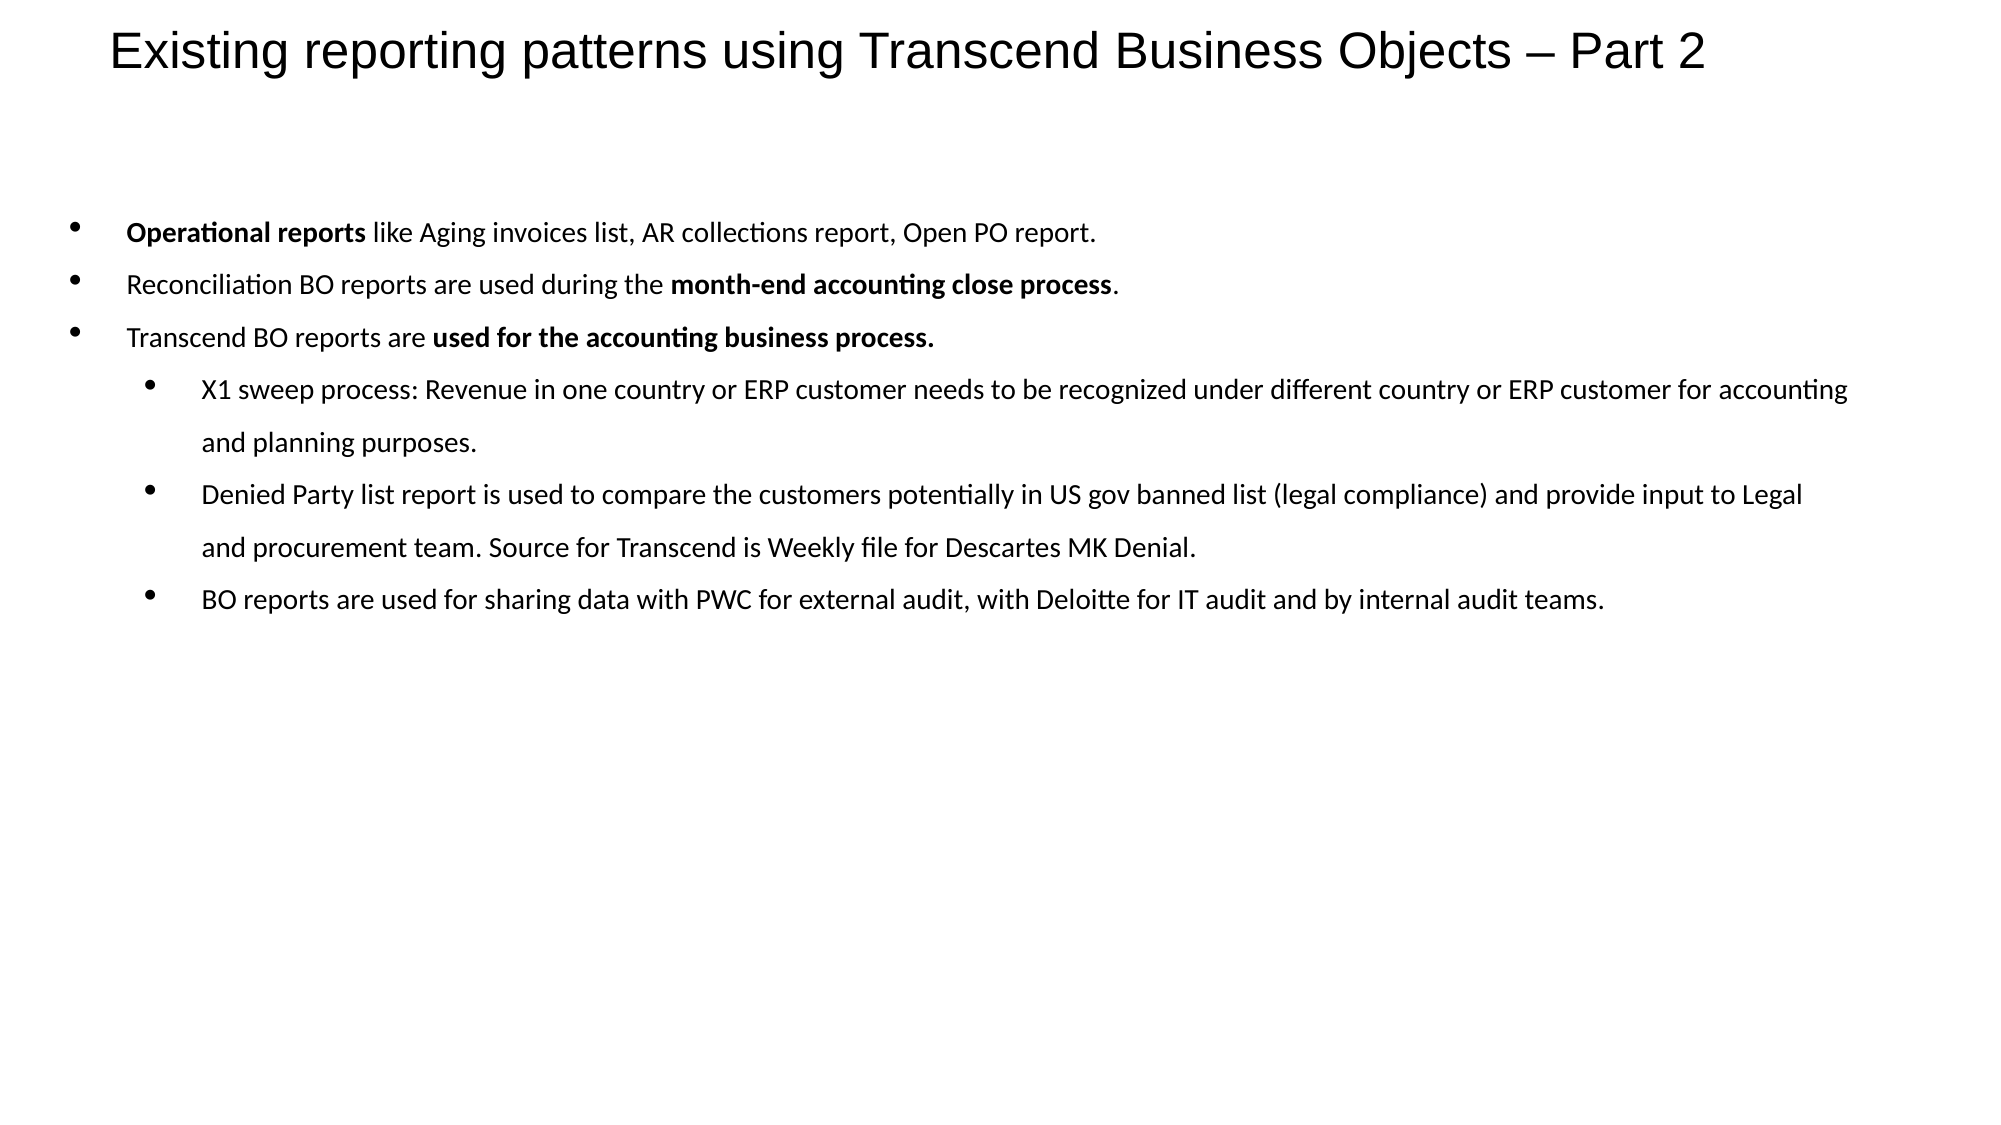

# Existing reporting patterns using Transcend Business Objects – Part 2

Operational reports like Aging invoices list, AR collections report, Open PO report.
Reconciliation BO reports are used during the month-end accounting close process.
Transcend BO reports are used for the accounting business process.
X1 sweep process: Revenue in one country or ERP customer needs to be recognized under different country or ERP customer for accounting and planning purposes.
Denied Party list report is used to compare the customers potentially in US gov banned list (legal compliance) and provide input to Legal and procurement team. Source for Transcend is Weekly file for Descartes MK Denial.
BO reports are used for sharing data with PWC for external audit, with Deloitte for IT audit and by internal audit teams.